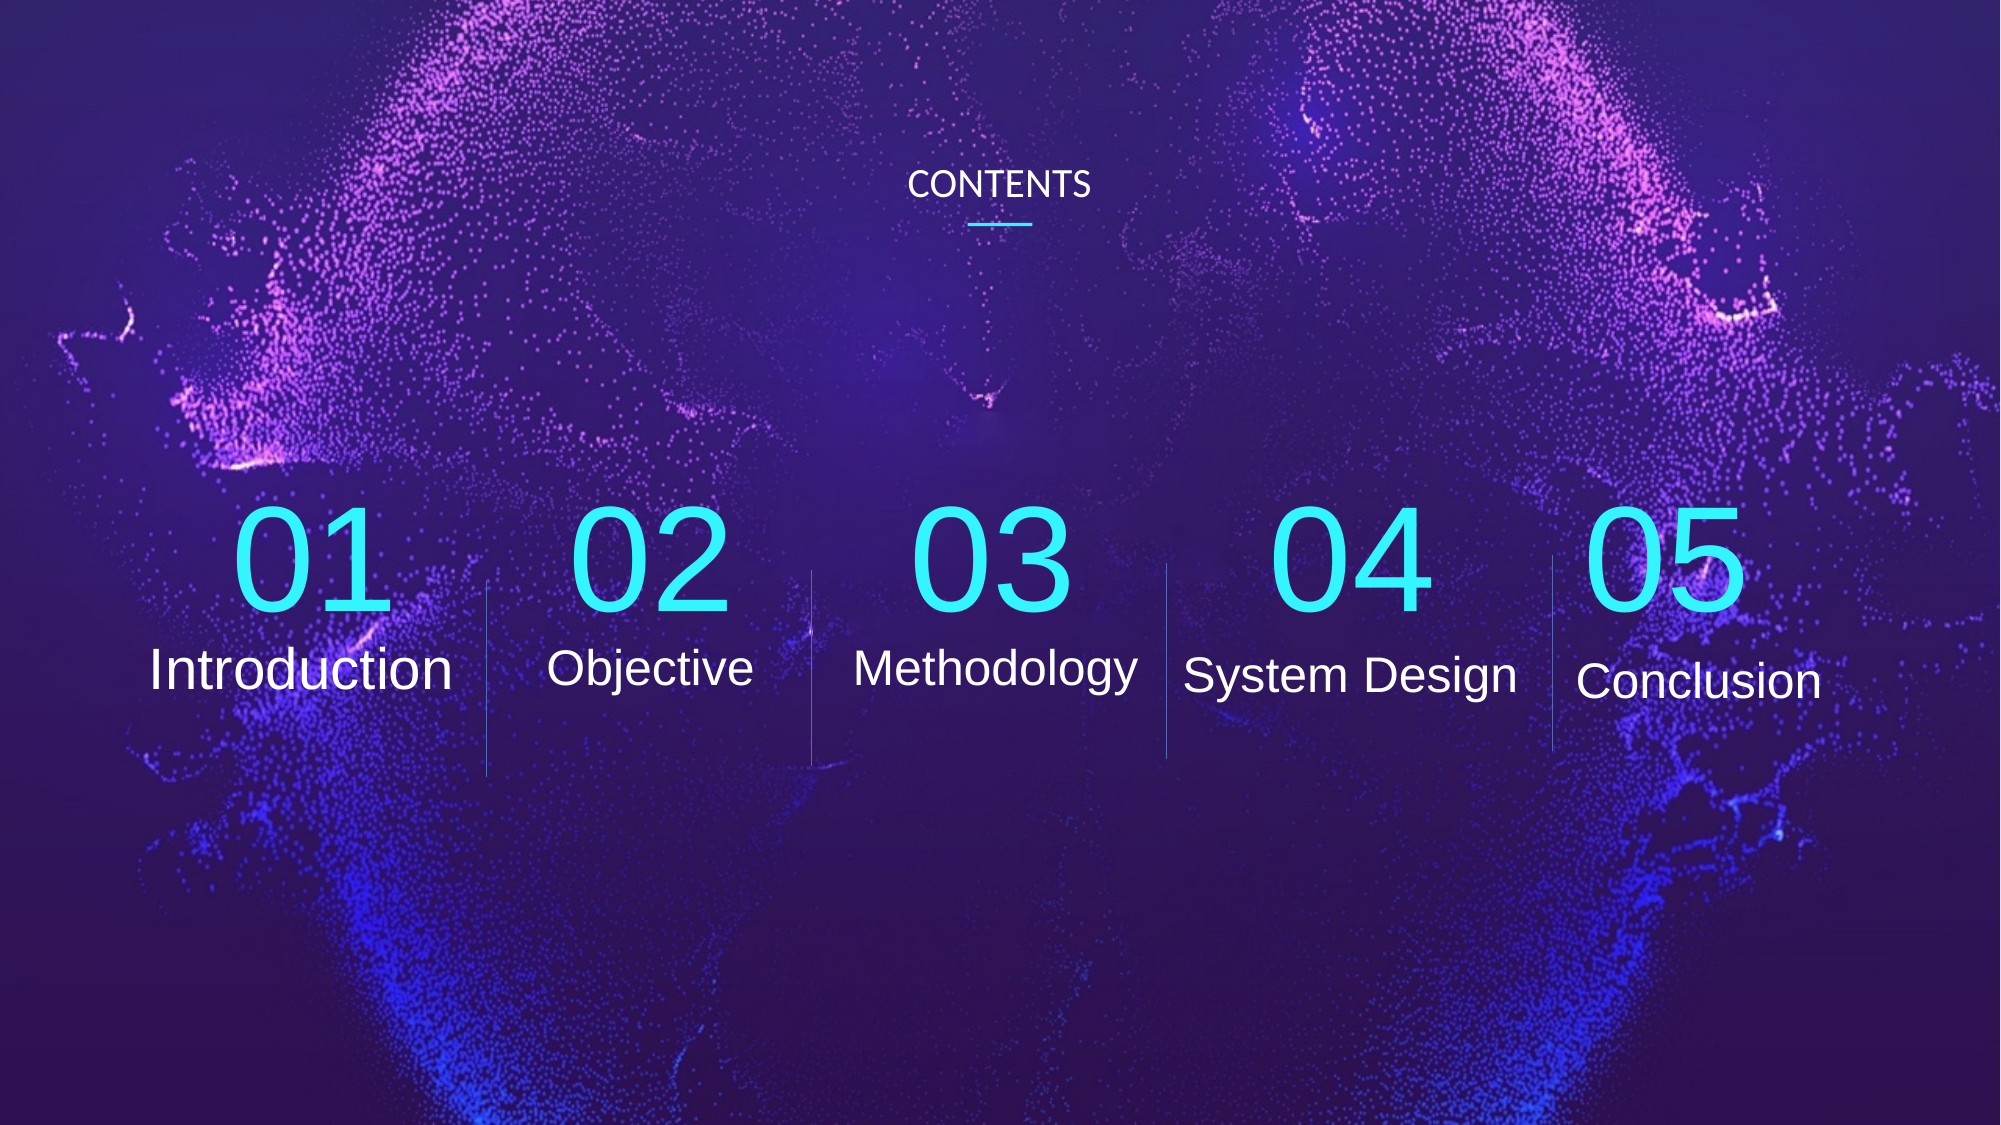

CONTENTS

01
03
04
05
02
Introduction

Methodology

Objective
System Design

Conclusion